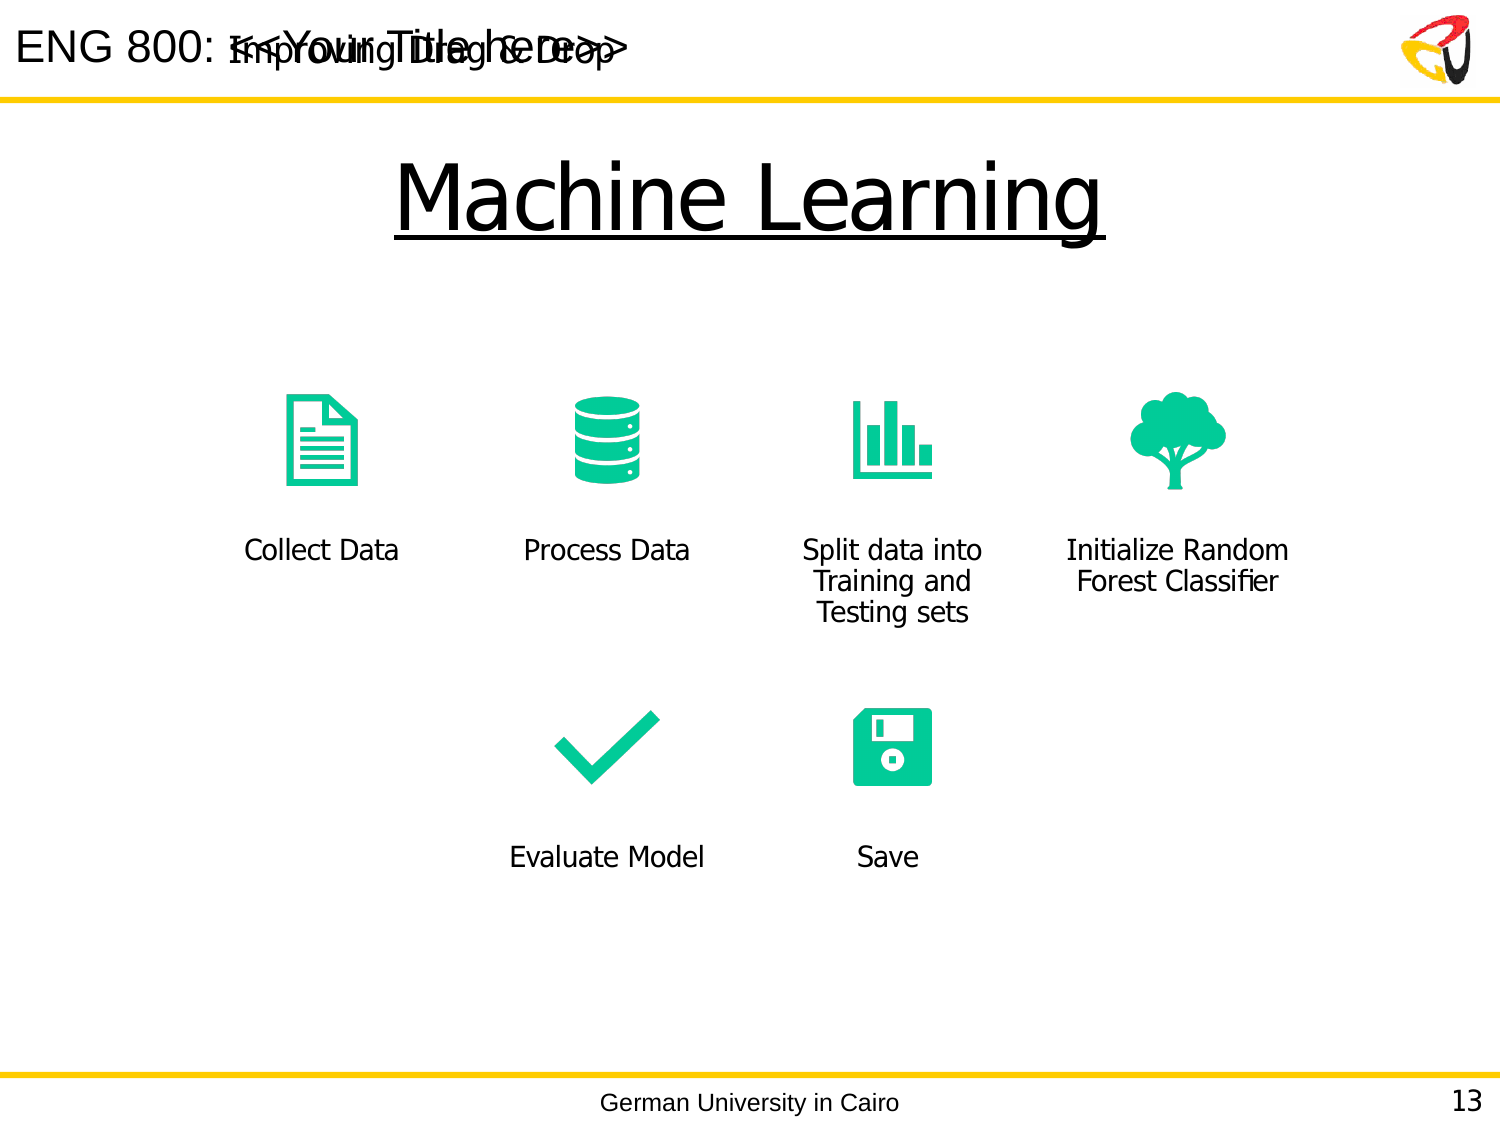

Improving Drag & Drop
# Machine Learning
Collect Data
Process Data
Split data into Training and Testing sets
Initialize Random Forest Classifier
Evaluate Model
Save
13